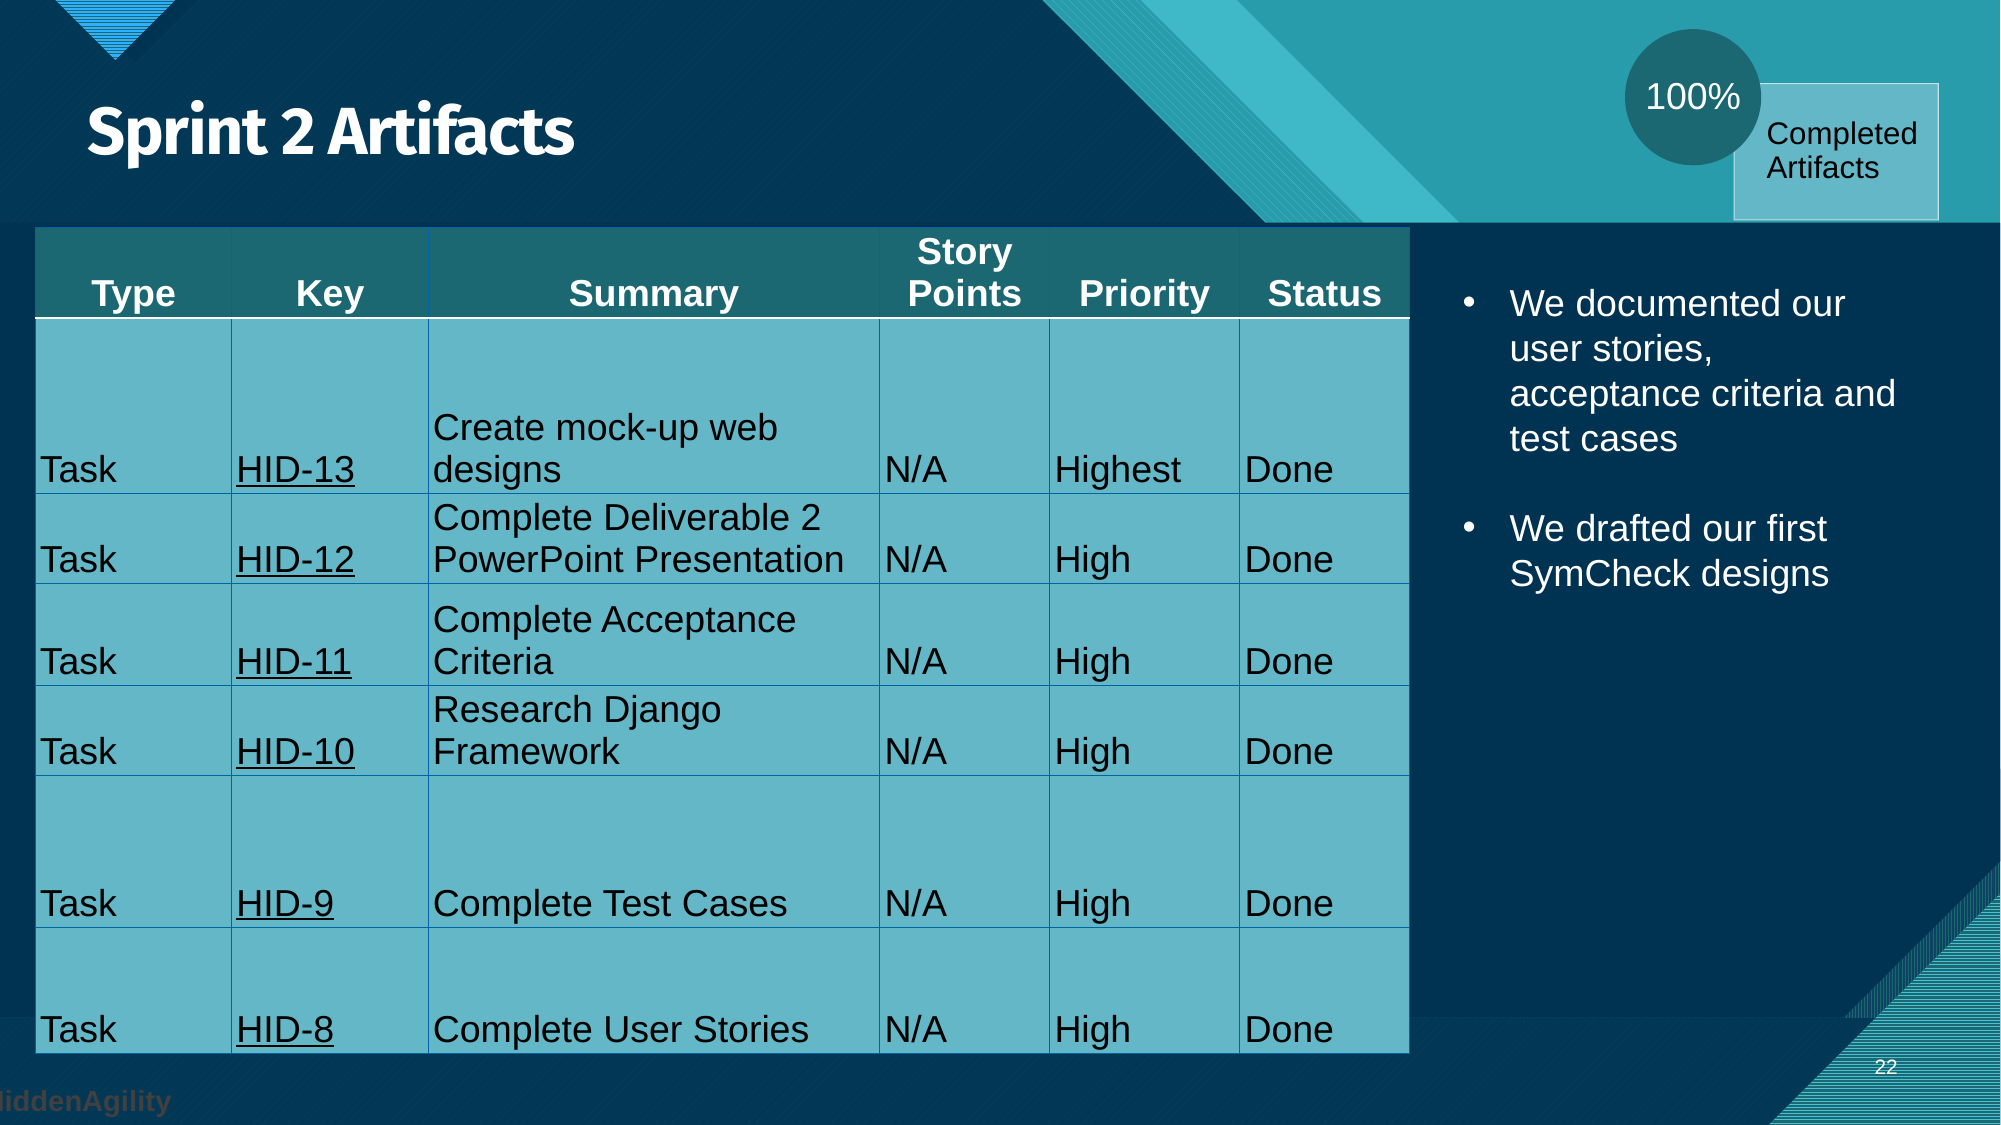

Completed Artifacts
100%
# Sprint 2 Artifacts
| Type | Key | Summary | Story Points | Priority | Status |
| --- | --- | --- | --- | --- | --- |
| Task | HID-13 | Create mock-up web designs | N/A | Highest | Done |
| Task | HID-12 | Complete Deliverable 2 PowerPoint Presentation | N/A | High | Done |
| Task | HID-11 | Complete Acceptance Criteria | N/A | High | Done |
| Task | HID-10 | Research Django Framework | N/A | High | Done |
| Task | HID-9 | Complete Test Cases | N/A | High | Done |
| Task | HID-8 | Complete User Stories | N/A | High | Done |
We documented our user stories, acceptance criteria and test cases

We drafted our first SymCheck designs

22
HiddenAgility